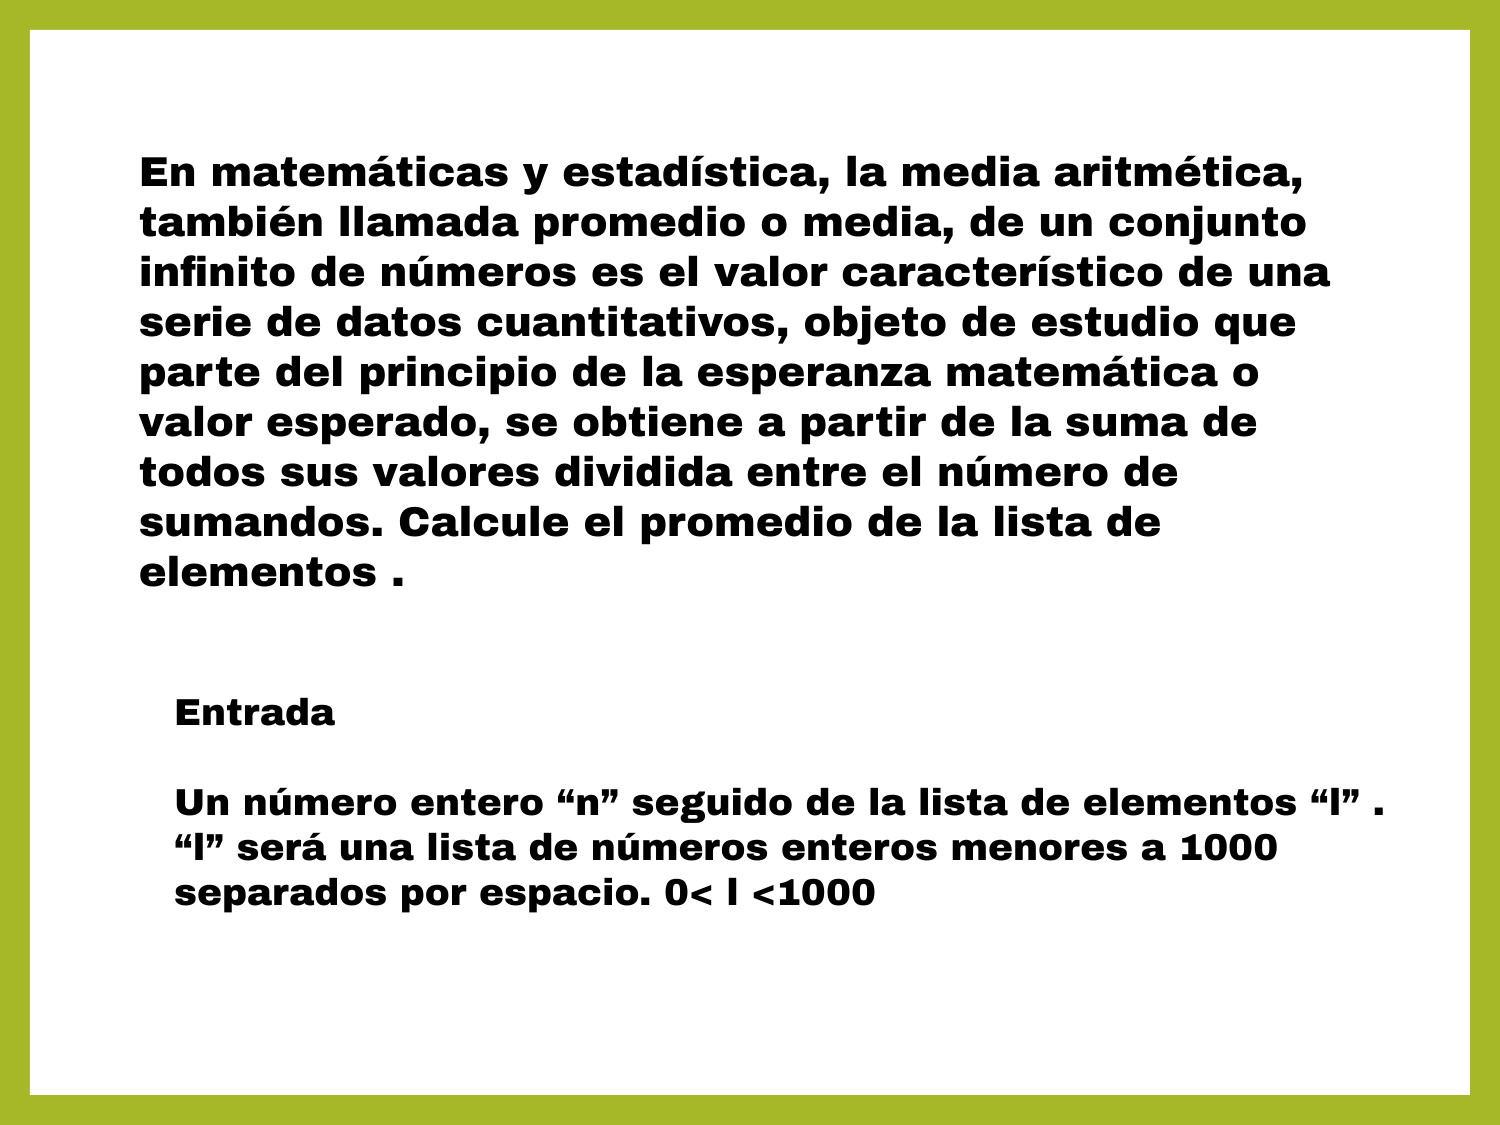

En matemáticas y estadística, la media aritmética, también llamada promedio o media, de un conjunto infinito de números es el valor característico de una serie de datos cuantitativos, objeto de estudio que parte del principio de la esperanza matemática o valor esperado, se obtiene a partir de la suma de todos sus valores dividida entre el número de sumandos. Calcule el promedio de la lista de elementos .
Entrada

Un número entero “n” seguido de la lista de elementos “l” . “l” será una lista de números enteros menores a 1000 separados por espacio. 0< l <1000